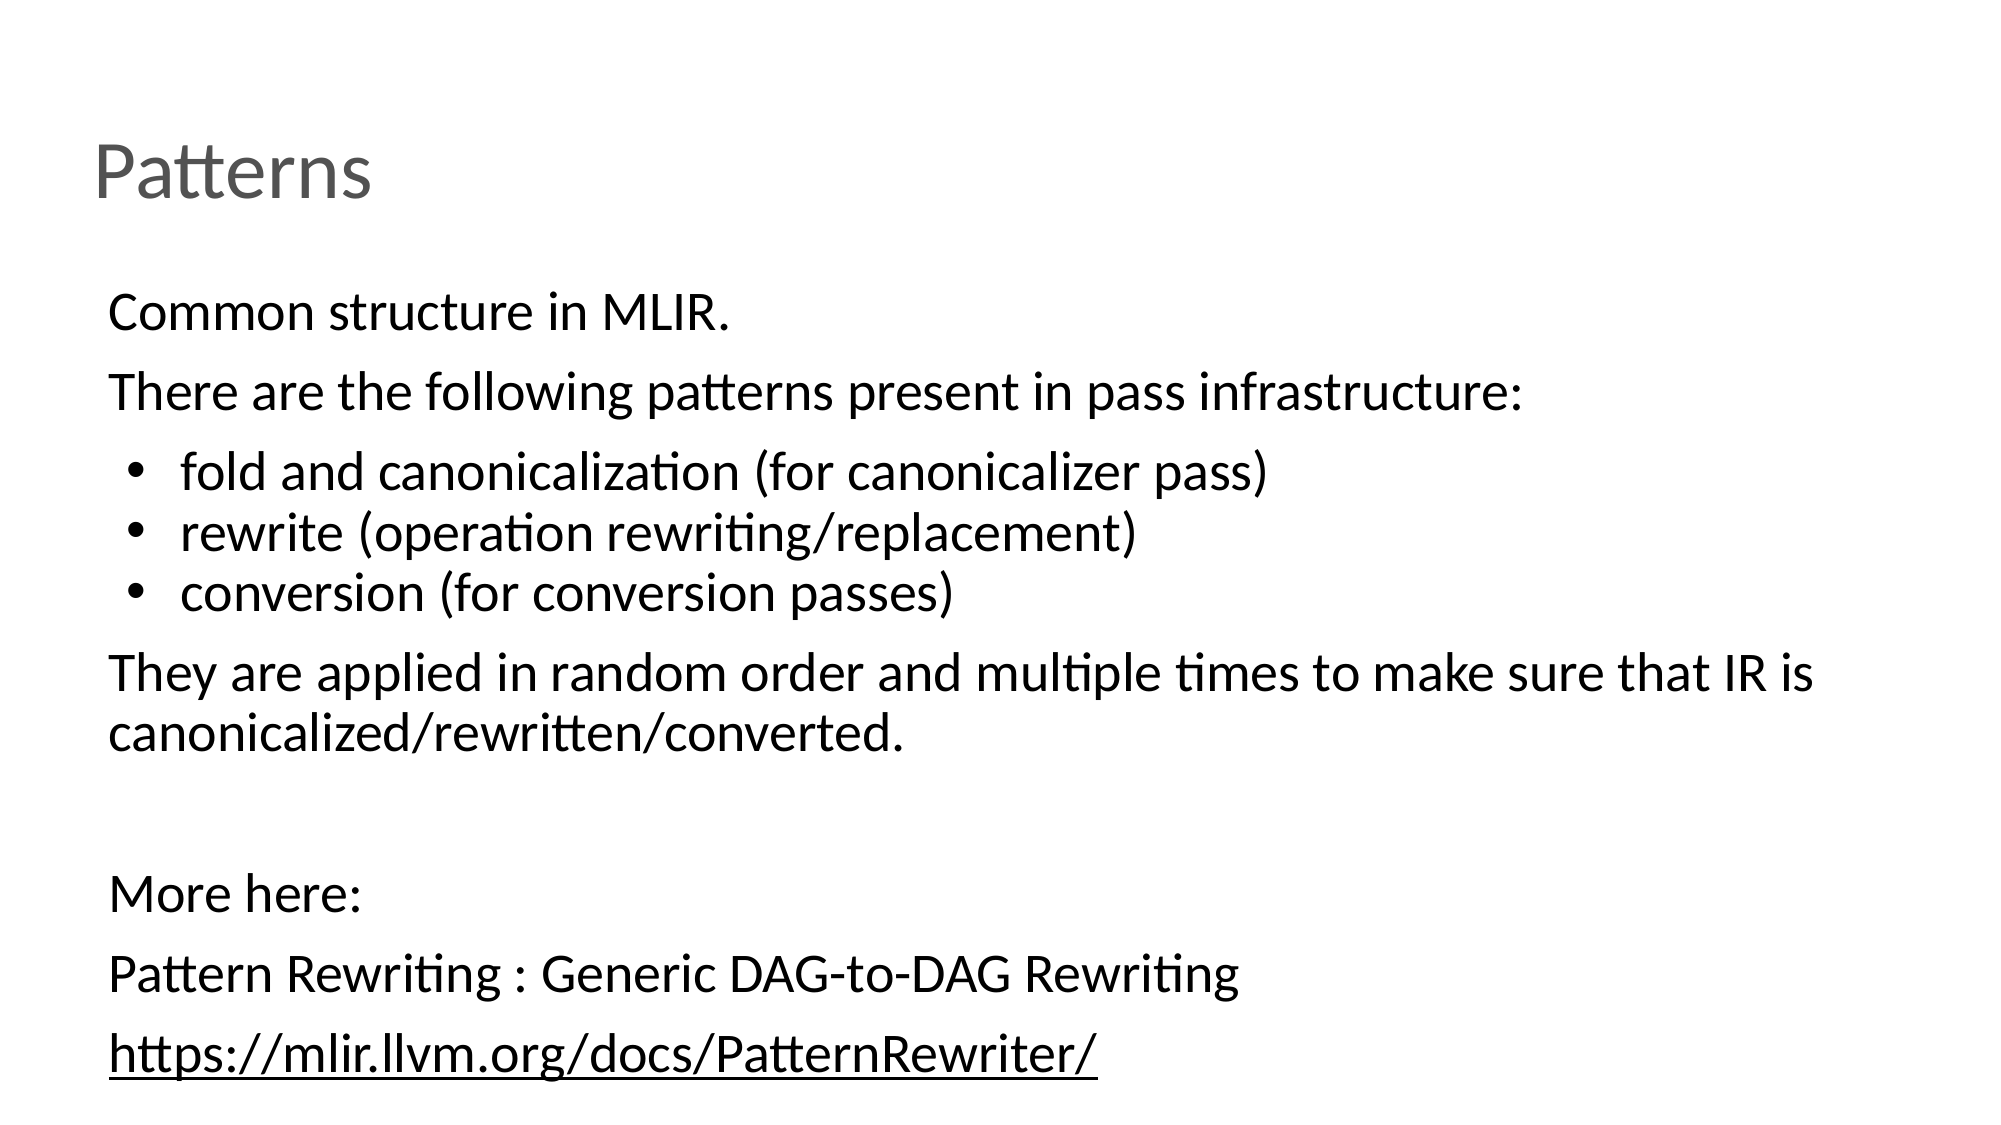

# Patterns
Common structure in MLIR.
There are the following patterns present in pass infrastructure:
fold and canonicalization (for canonicalizer pass)
rewrite (operation rewriting/replacement)
conversion (for conversion passes)
They are applied in random order and multiple times to make sure that IR is canonicalized/rewritten/converted.

More here:
Pattern Rewriting : Generic DAG-to-DAG Rewriting
https://mlir.llvm.org/docs/PatternRewriter/